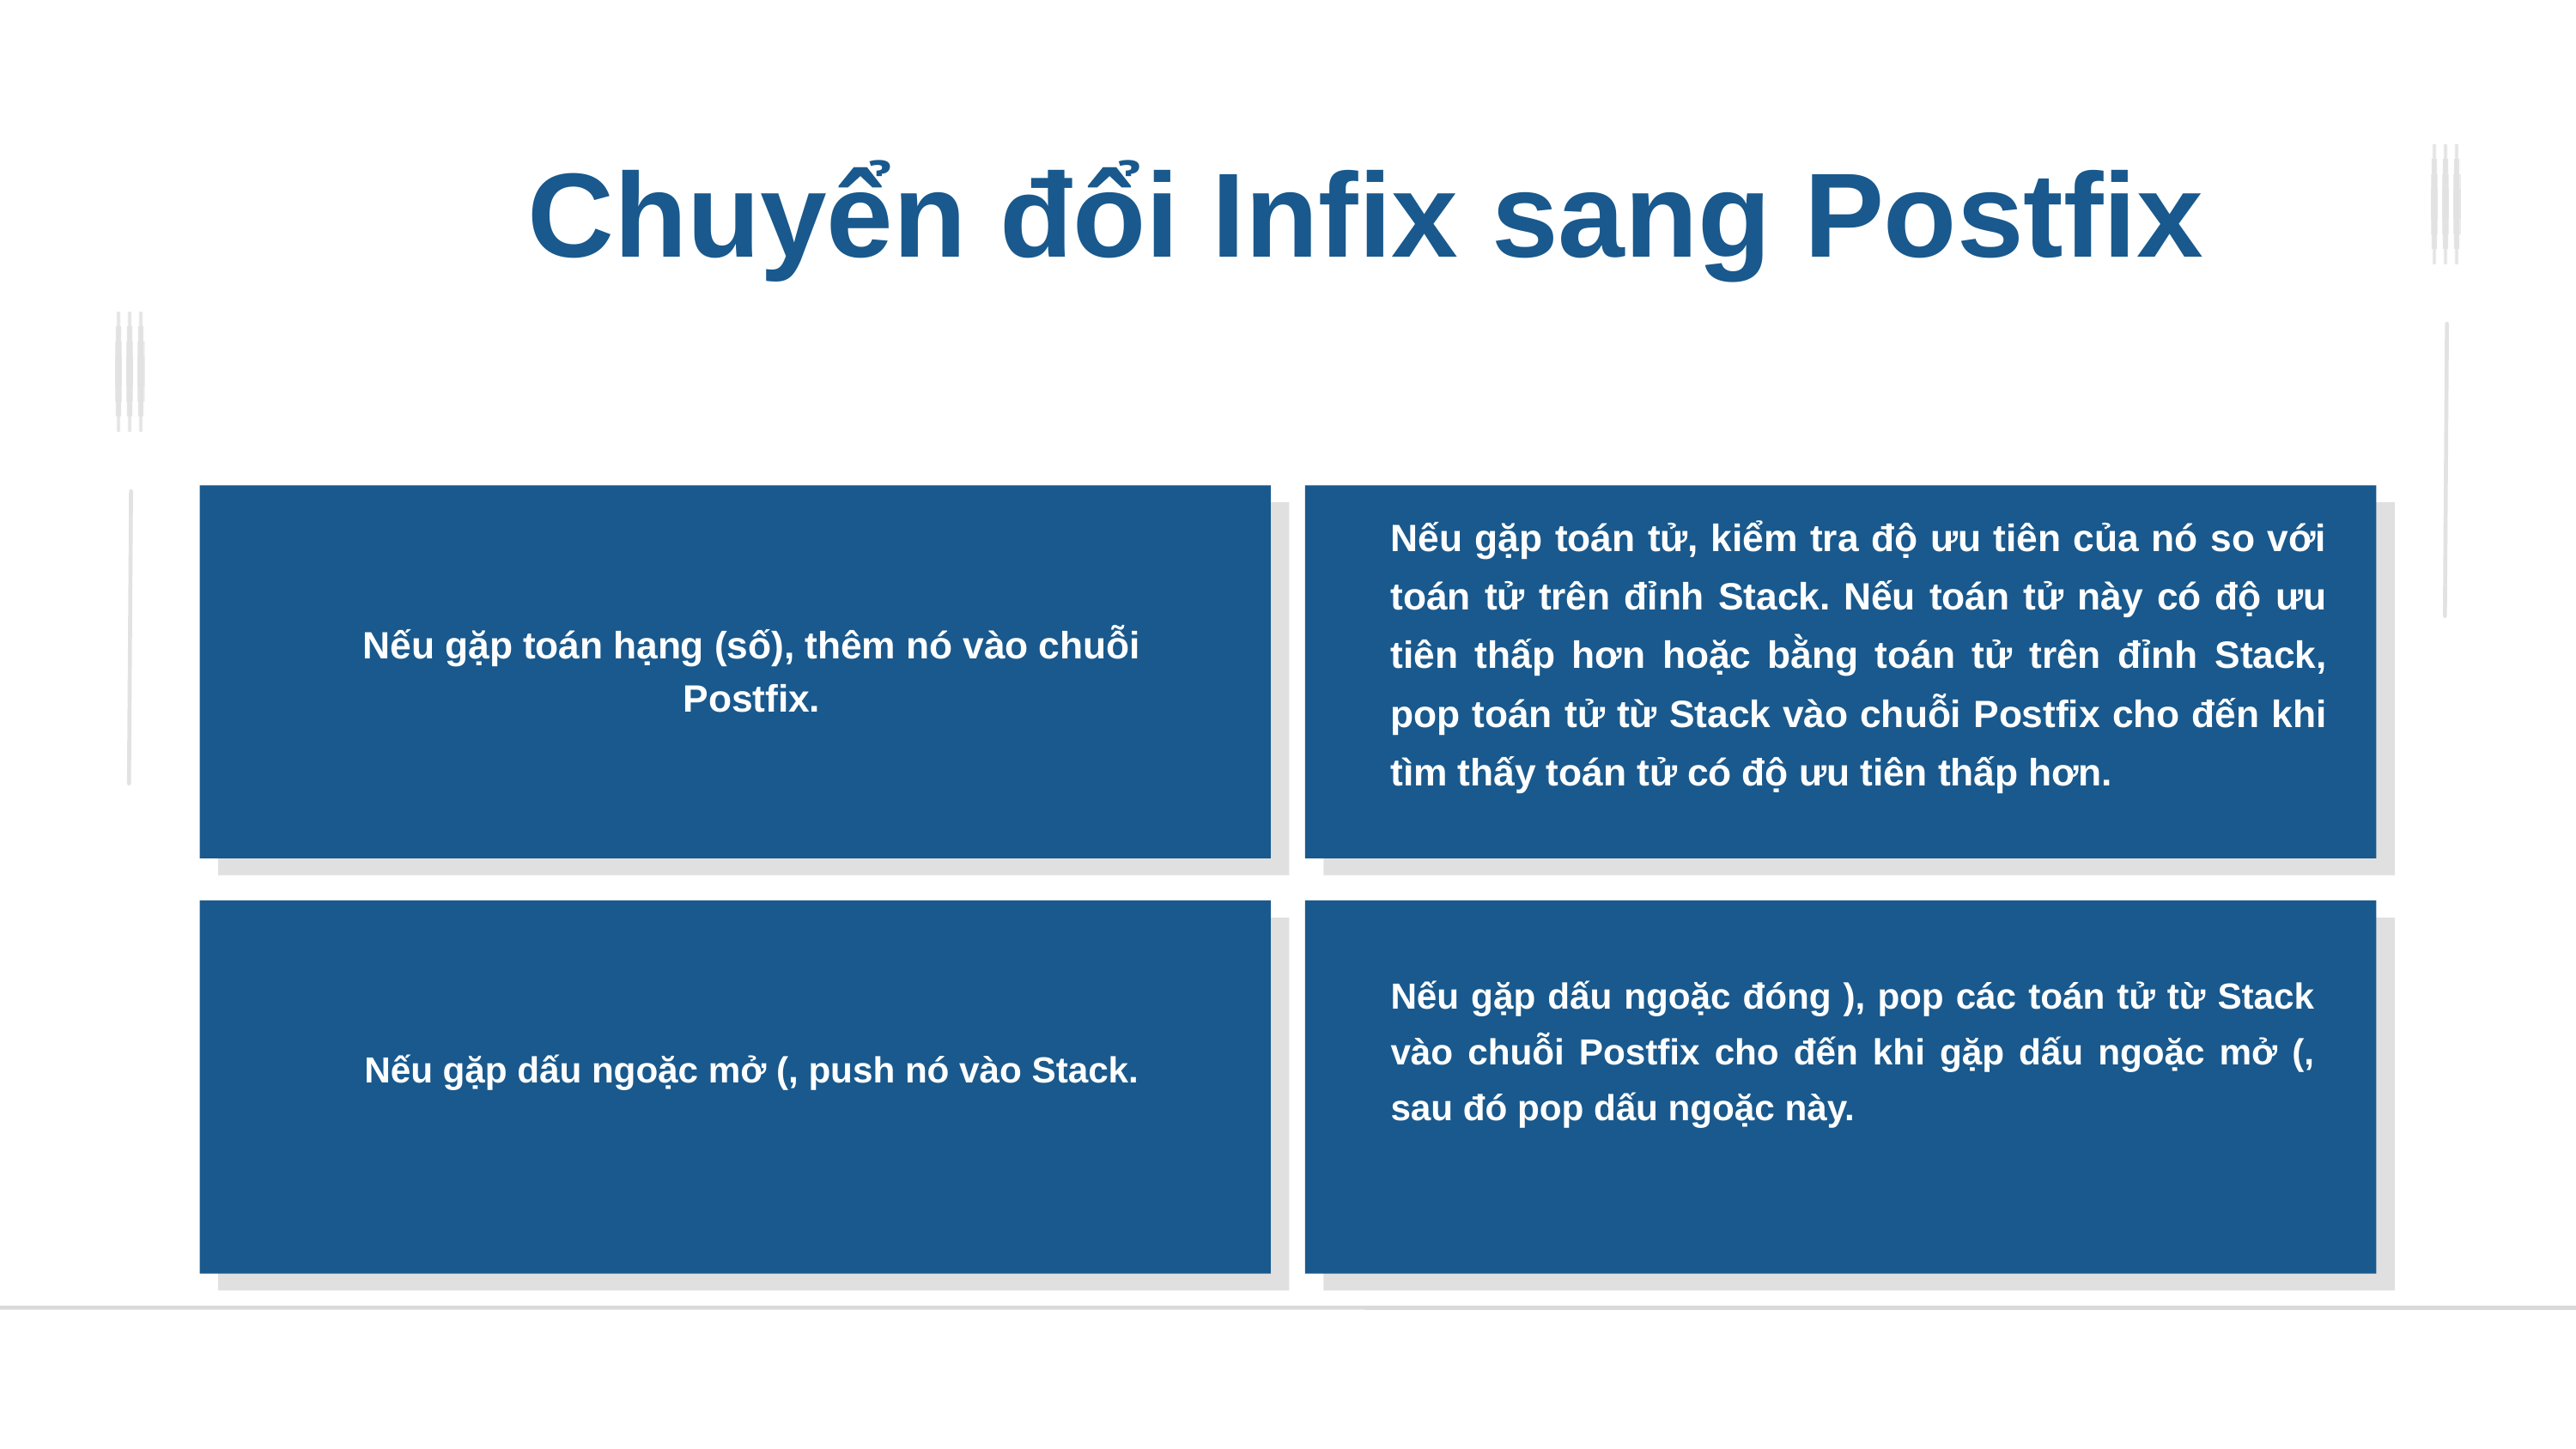

Chuyển đổi Infix sang Postfix

Nếu gặp toán tử, kiểm tra độ ưu tiên của nó so với toán tử trên đỉnh Stack. Nếu toán tử này có độ ưu tiên thấp hơn hoặc bằng toán tử trên đỉnh Stack, pop toán tử từ Stack vào chuỗi Postfix cho đến khi tìm thấy toán tử có độ ưu tiên thấp hơn.

Nếu gặp toán hạng (số), thêm nó vào chuỗi Postfix.

Nếu gặp dấu ngoặc đóng ), pop các toán tử từ Stack vào chuỗi Postfix cho đến khi gặp dấu ngoặc mở (, sau đó pop dấu ngoặc này.

Nếu gặp dấu ngoặc mở (, push nó vào Stack.